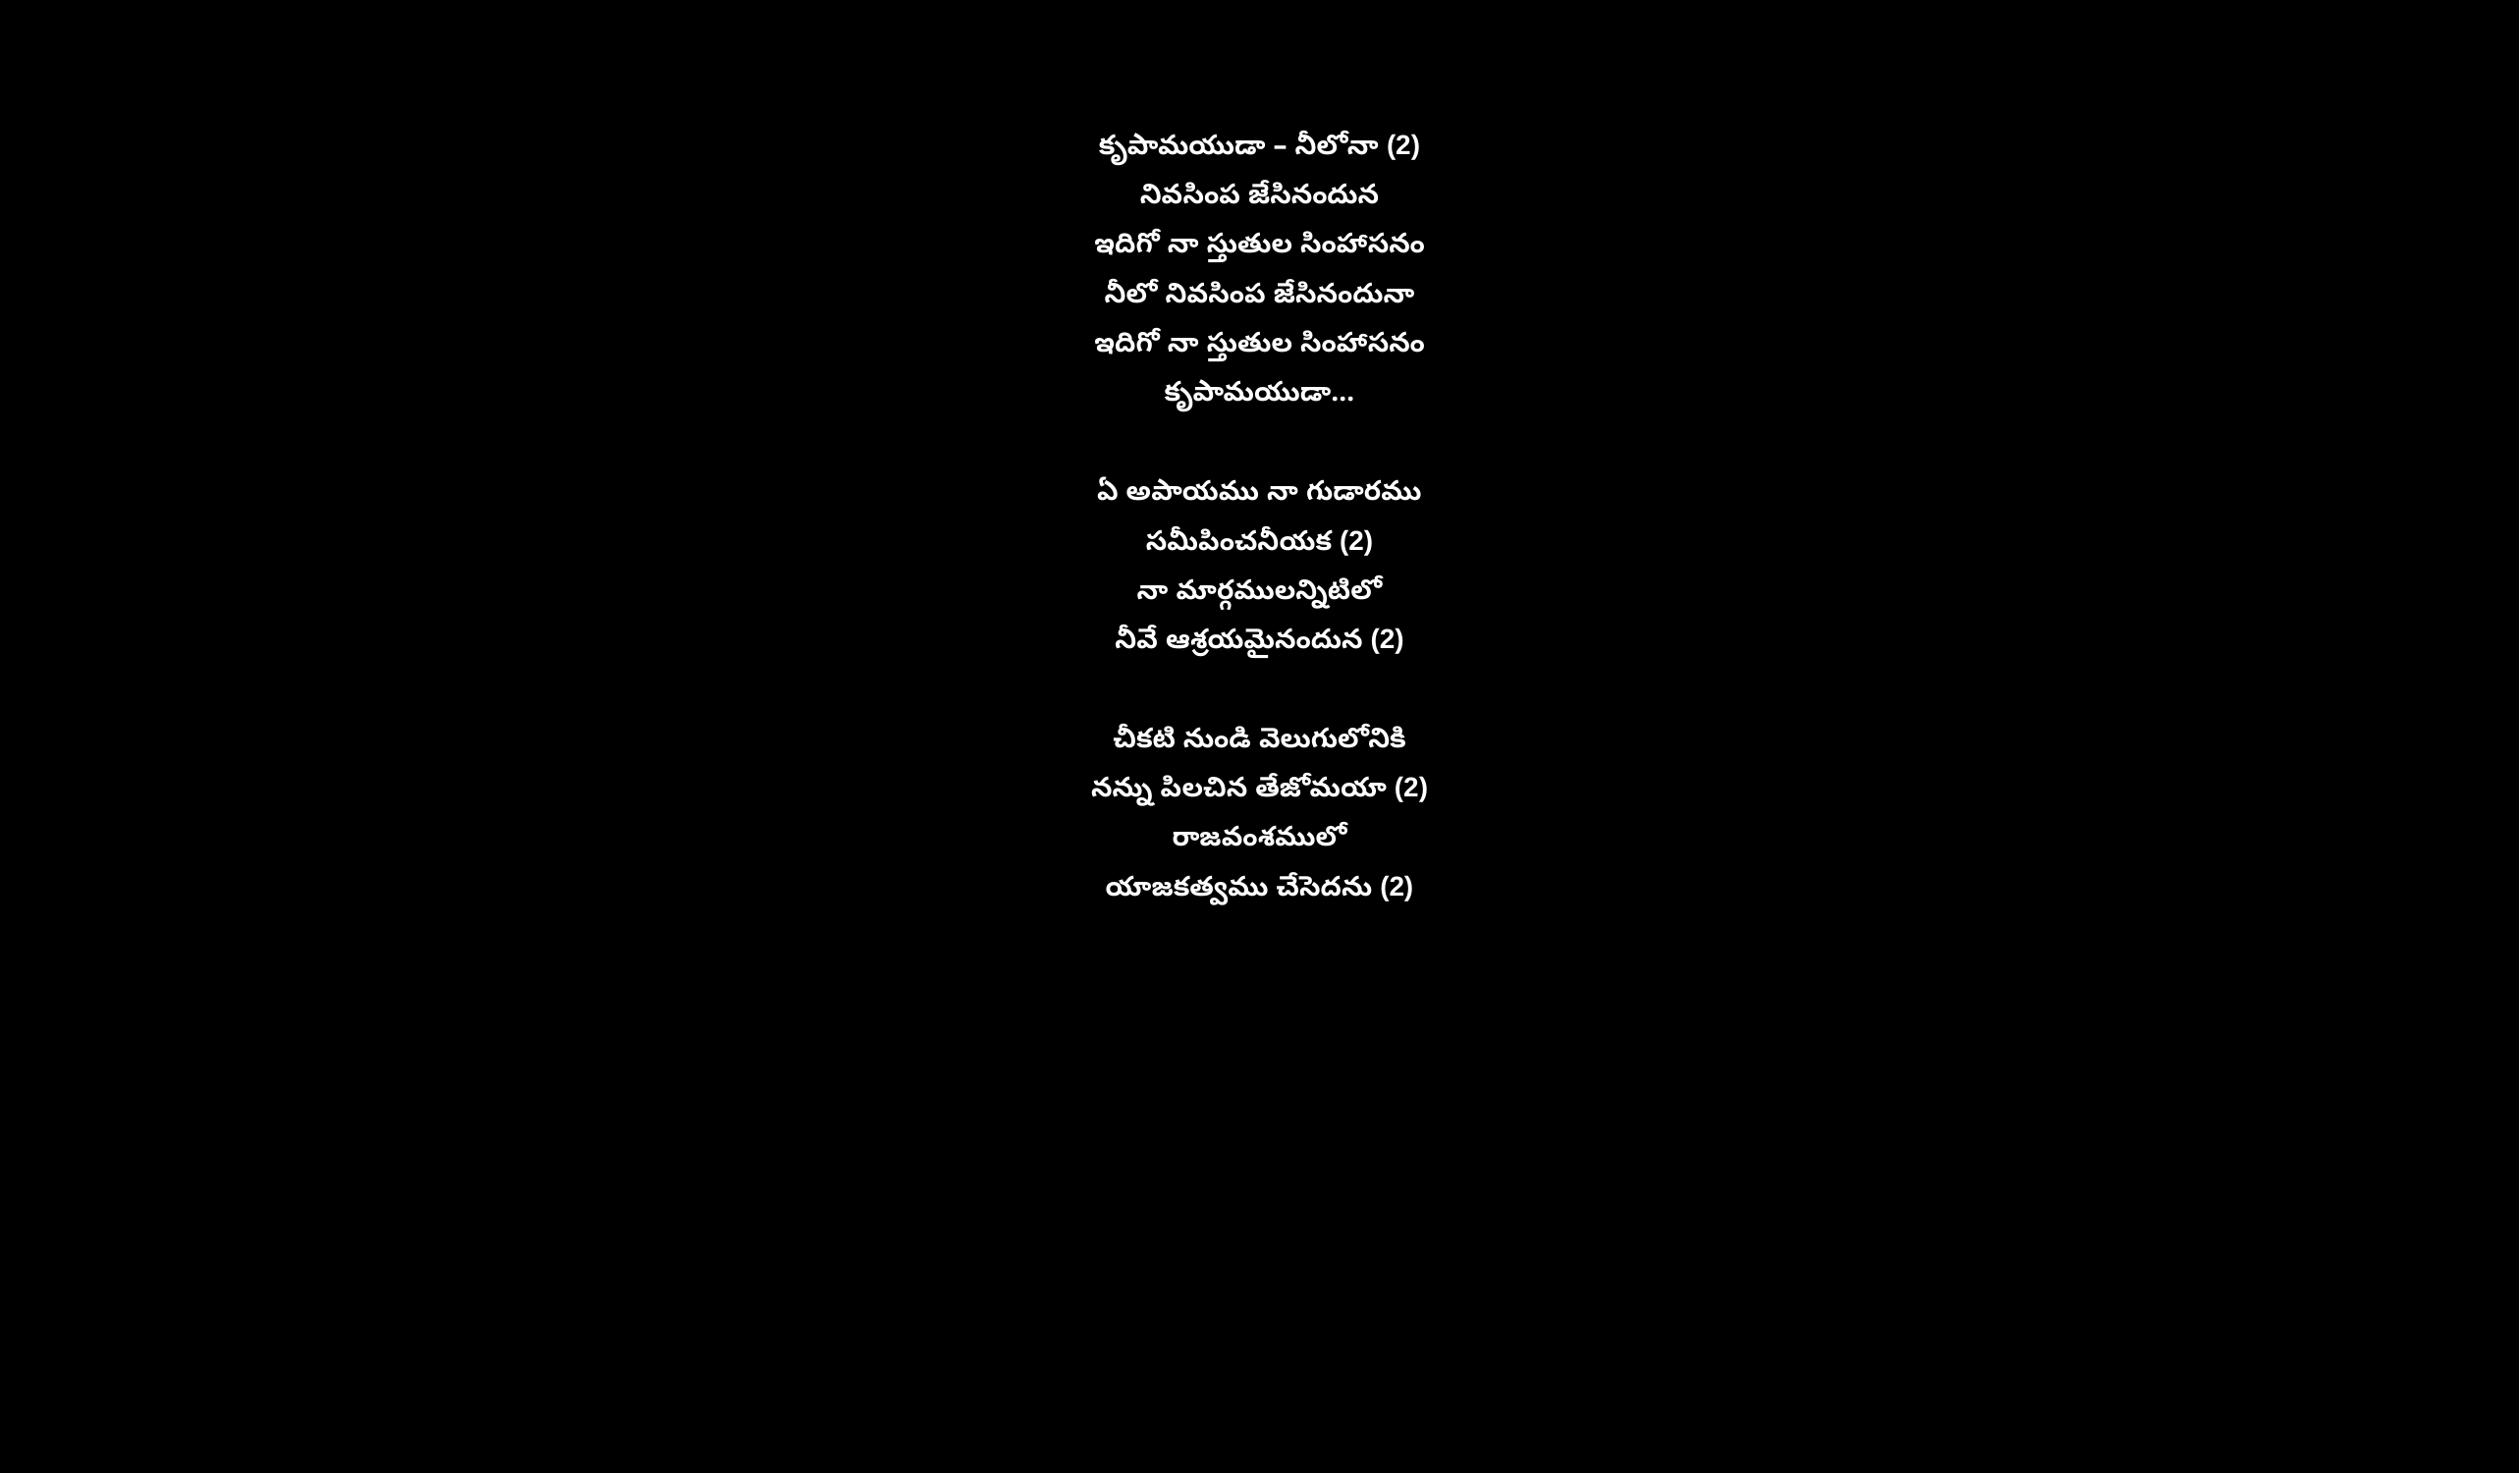

కృపామయుడా – నీలోనా (2)
నివసింప జేసినందున
ఇదిగో నా స్తుతుల సింహాసనం
నీలో నివసింప జేసినందునా
ఇదిగో నా స్తుతుల సింహాసనం
కృపామయుడా…

ఏ అపాయము నా గుడారము
సమీపించనీయక (2)
నా మార్గములన్నిటిలో
నీవే ఆశ్రయమైనందున (2)

చీకటి నుండి వెలుగులోనికి
నన్ను పిలచిన తేజోమయా (2)
రాజవంశములో
యాజకత్వము చేసెదను (2)